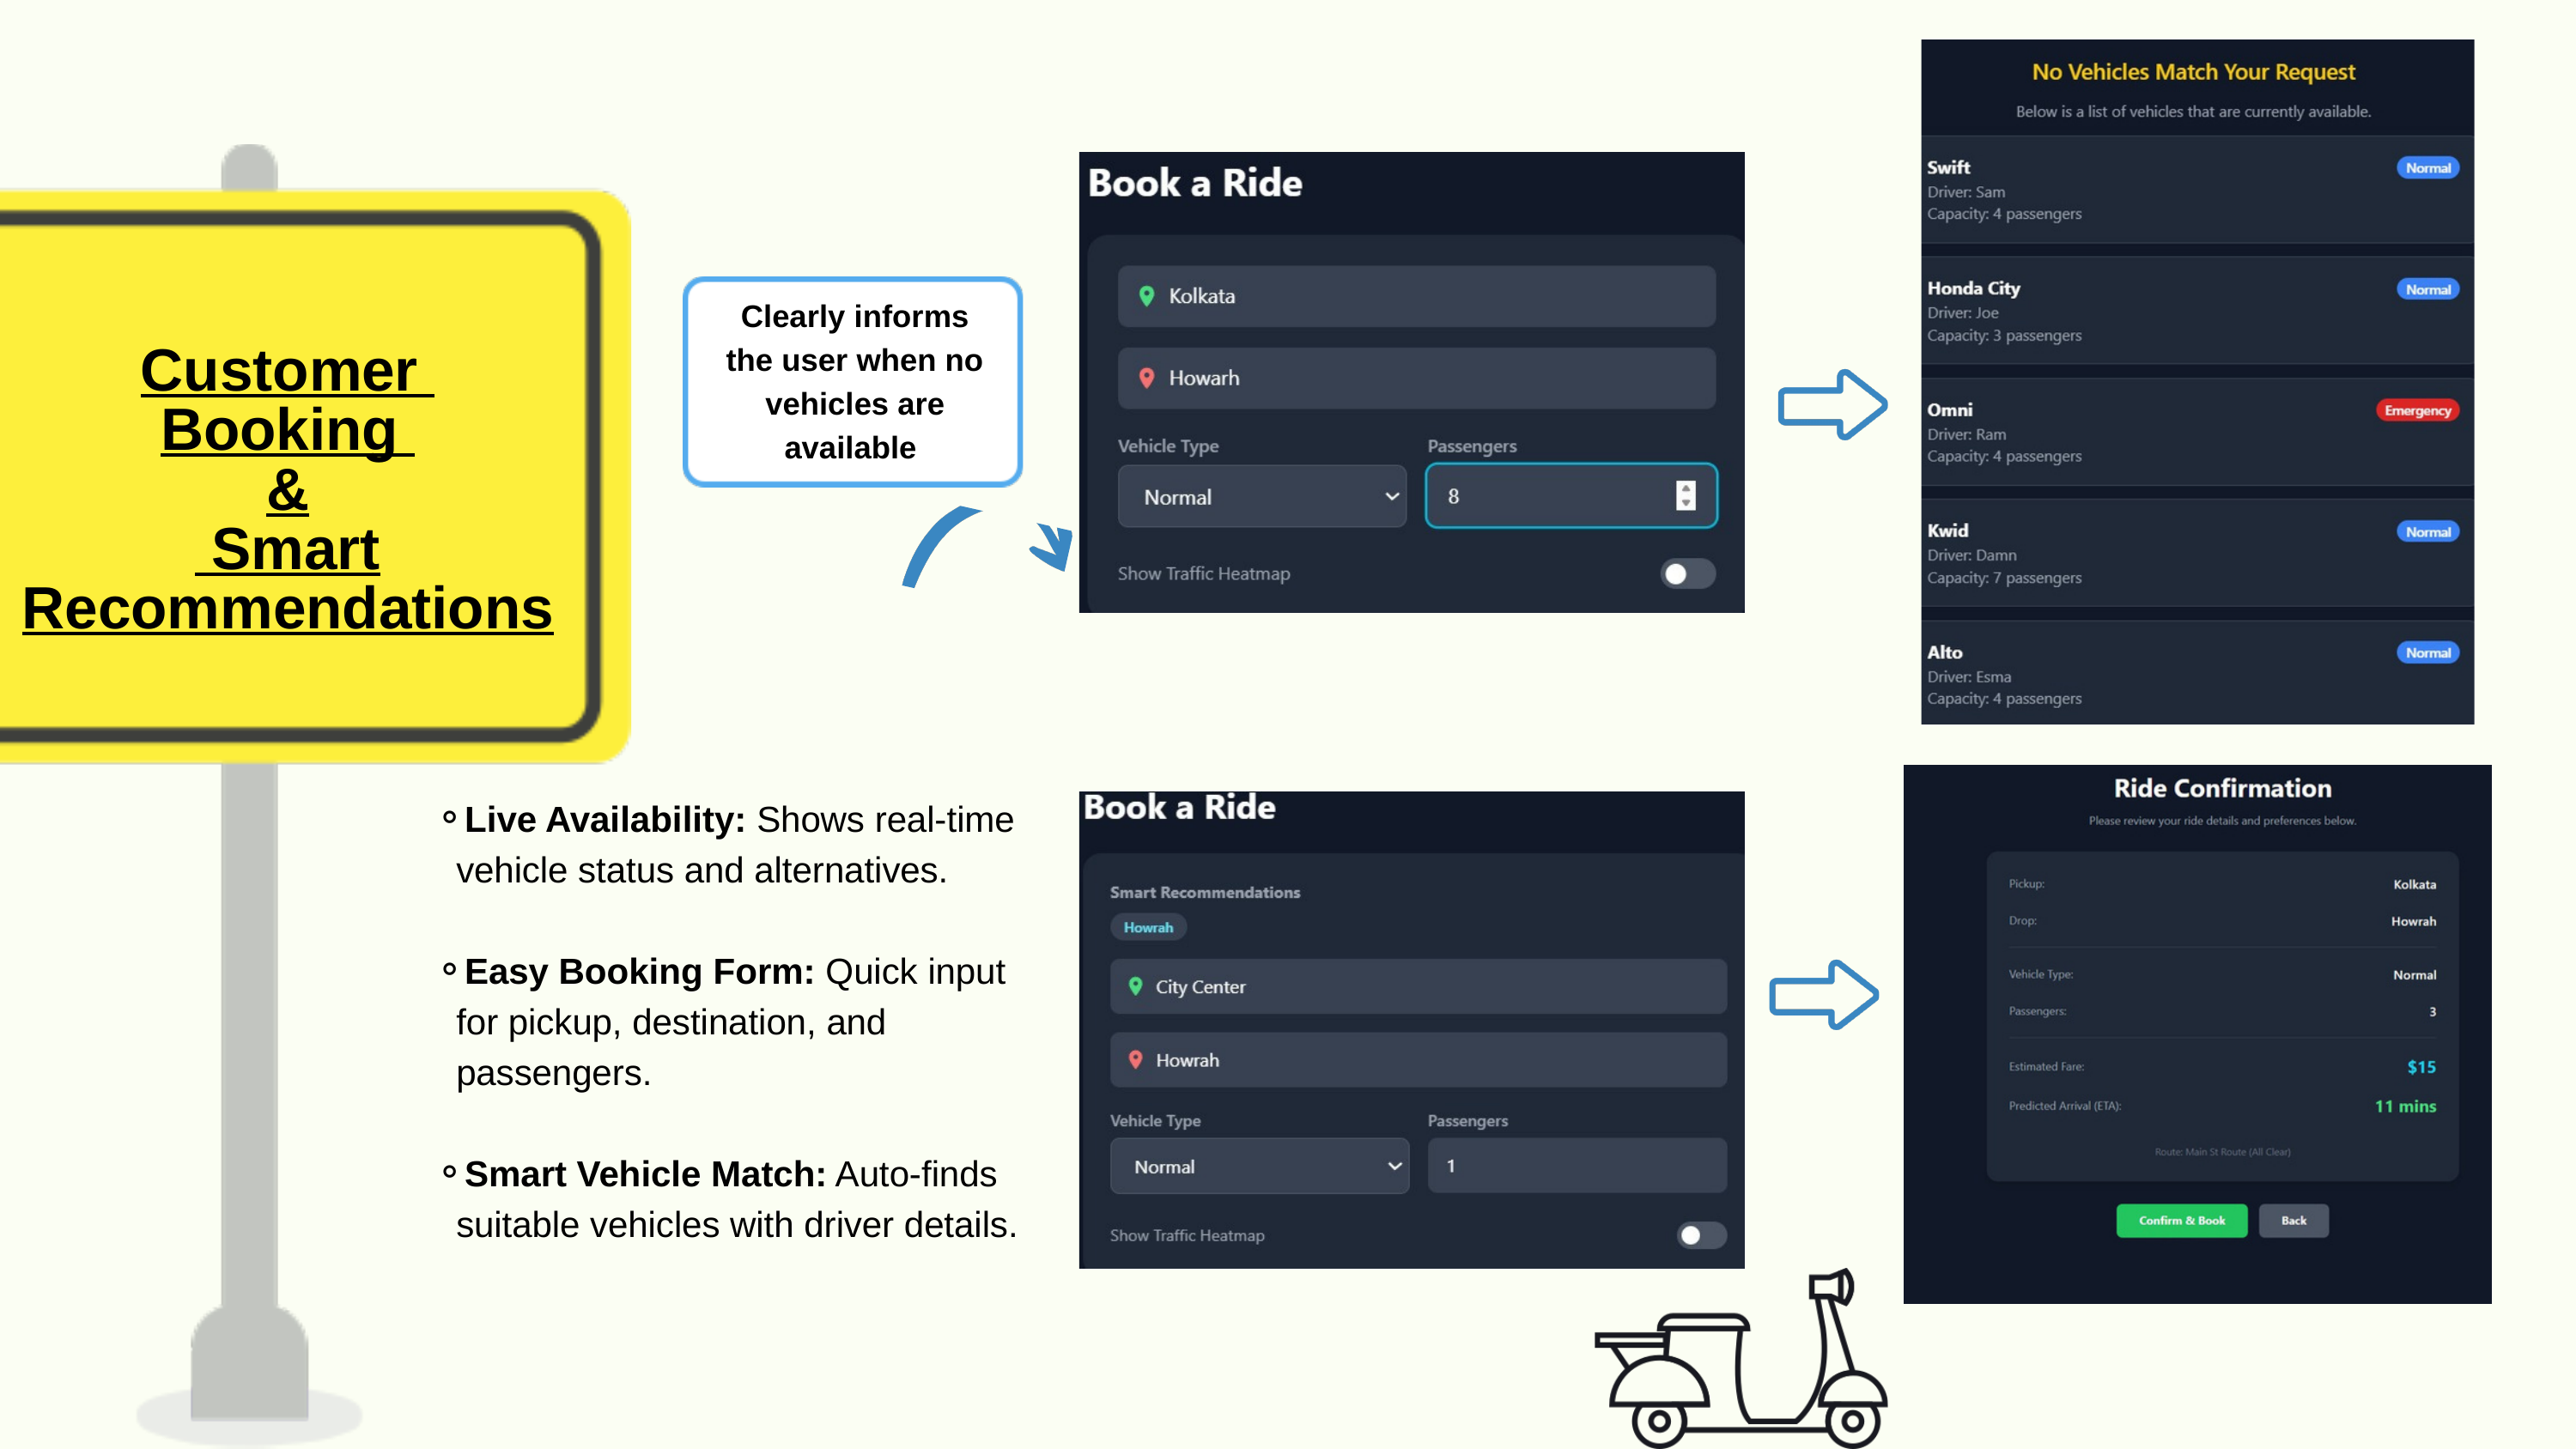

Clearly informs the user when no vehicles are available
Customer
Booking
&
 Smart Recommendations

Live Availability: Shows real-time vehicle status and alternatives.

Easy Booking Form: Quick input for pickup, destination, and passengers.

Smart Vehicle Match: Auto-finds suitable vehicles with driver details.